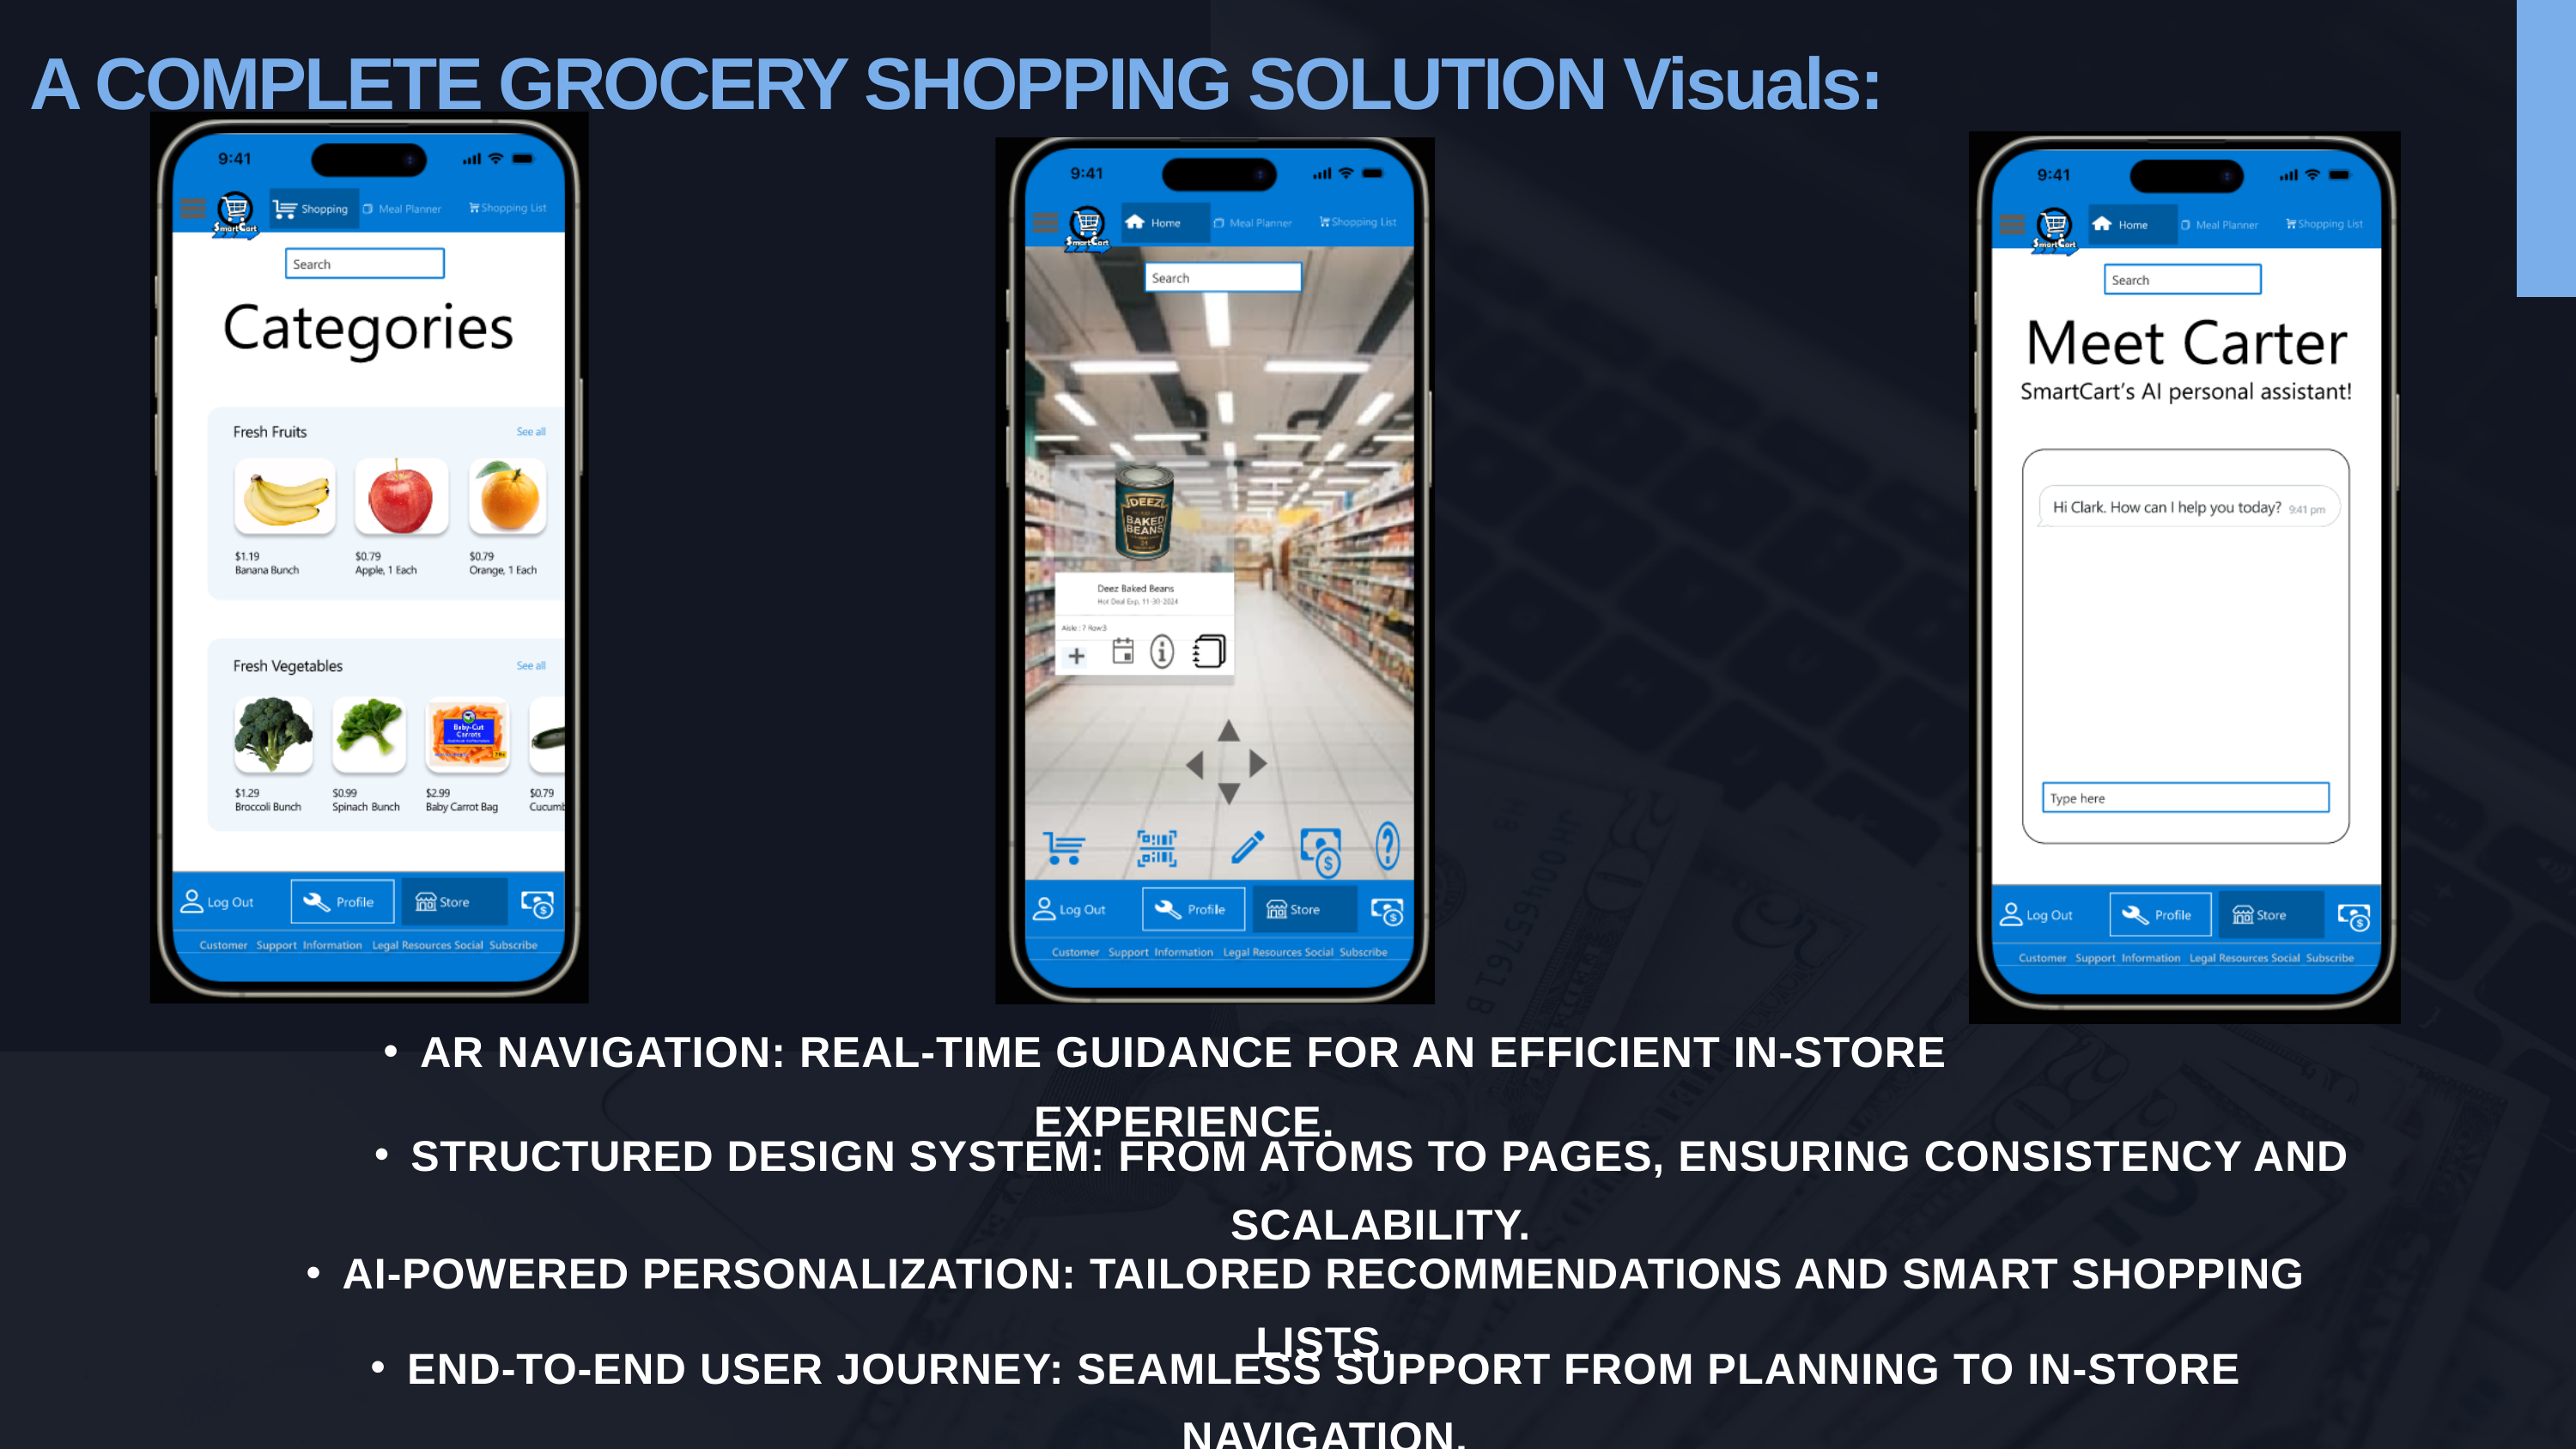

A COMPLETE GROCERY SHOPPING SOLUTION Visuals:

AR NAVIGATION: REAL-TIME GUIDANCE FOR AN EFFICIENT IN-STORE EXPERIENCE.
STRUCTURED DESIGN SYSTEM: FROM ATOMS TO PAGES, ENSURING CONSISTENCY AND SCALABILITY.

AI-POWERED PERSONALIZATION: TAILORED RECOMMENDATIONS AND SMART SHOPPING LISTS.

END-TO-END USER JOURNEY: SEAMLESS SUPPORT FROM PLANNING TO IN-STORE NAVIGATION.